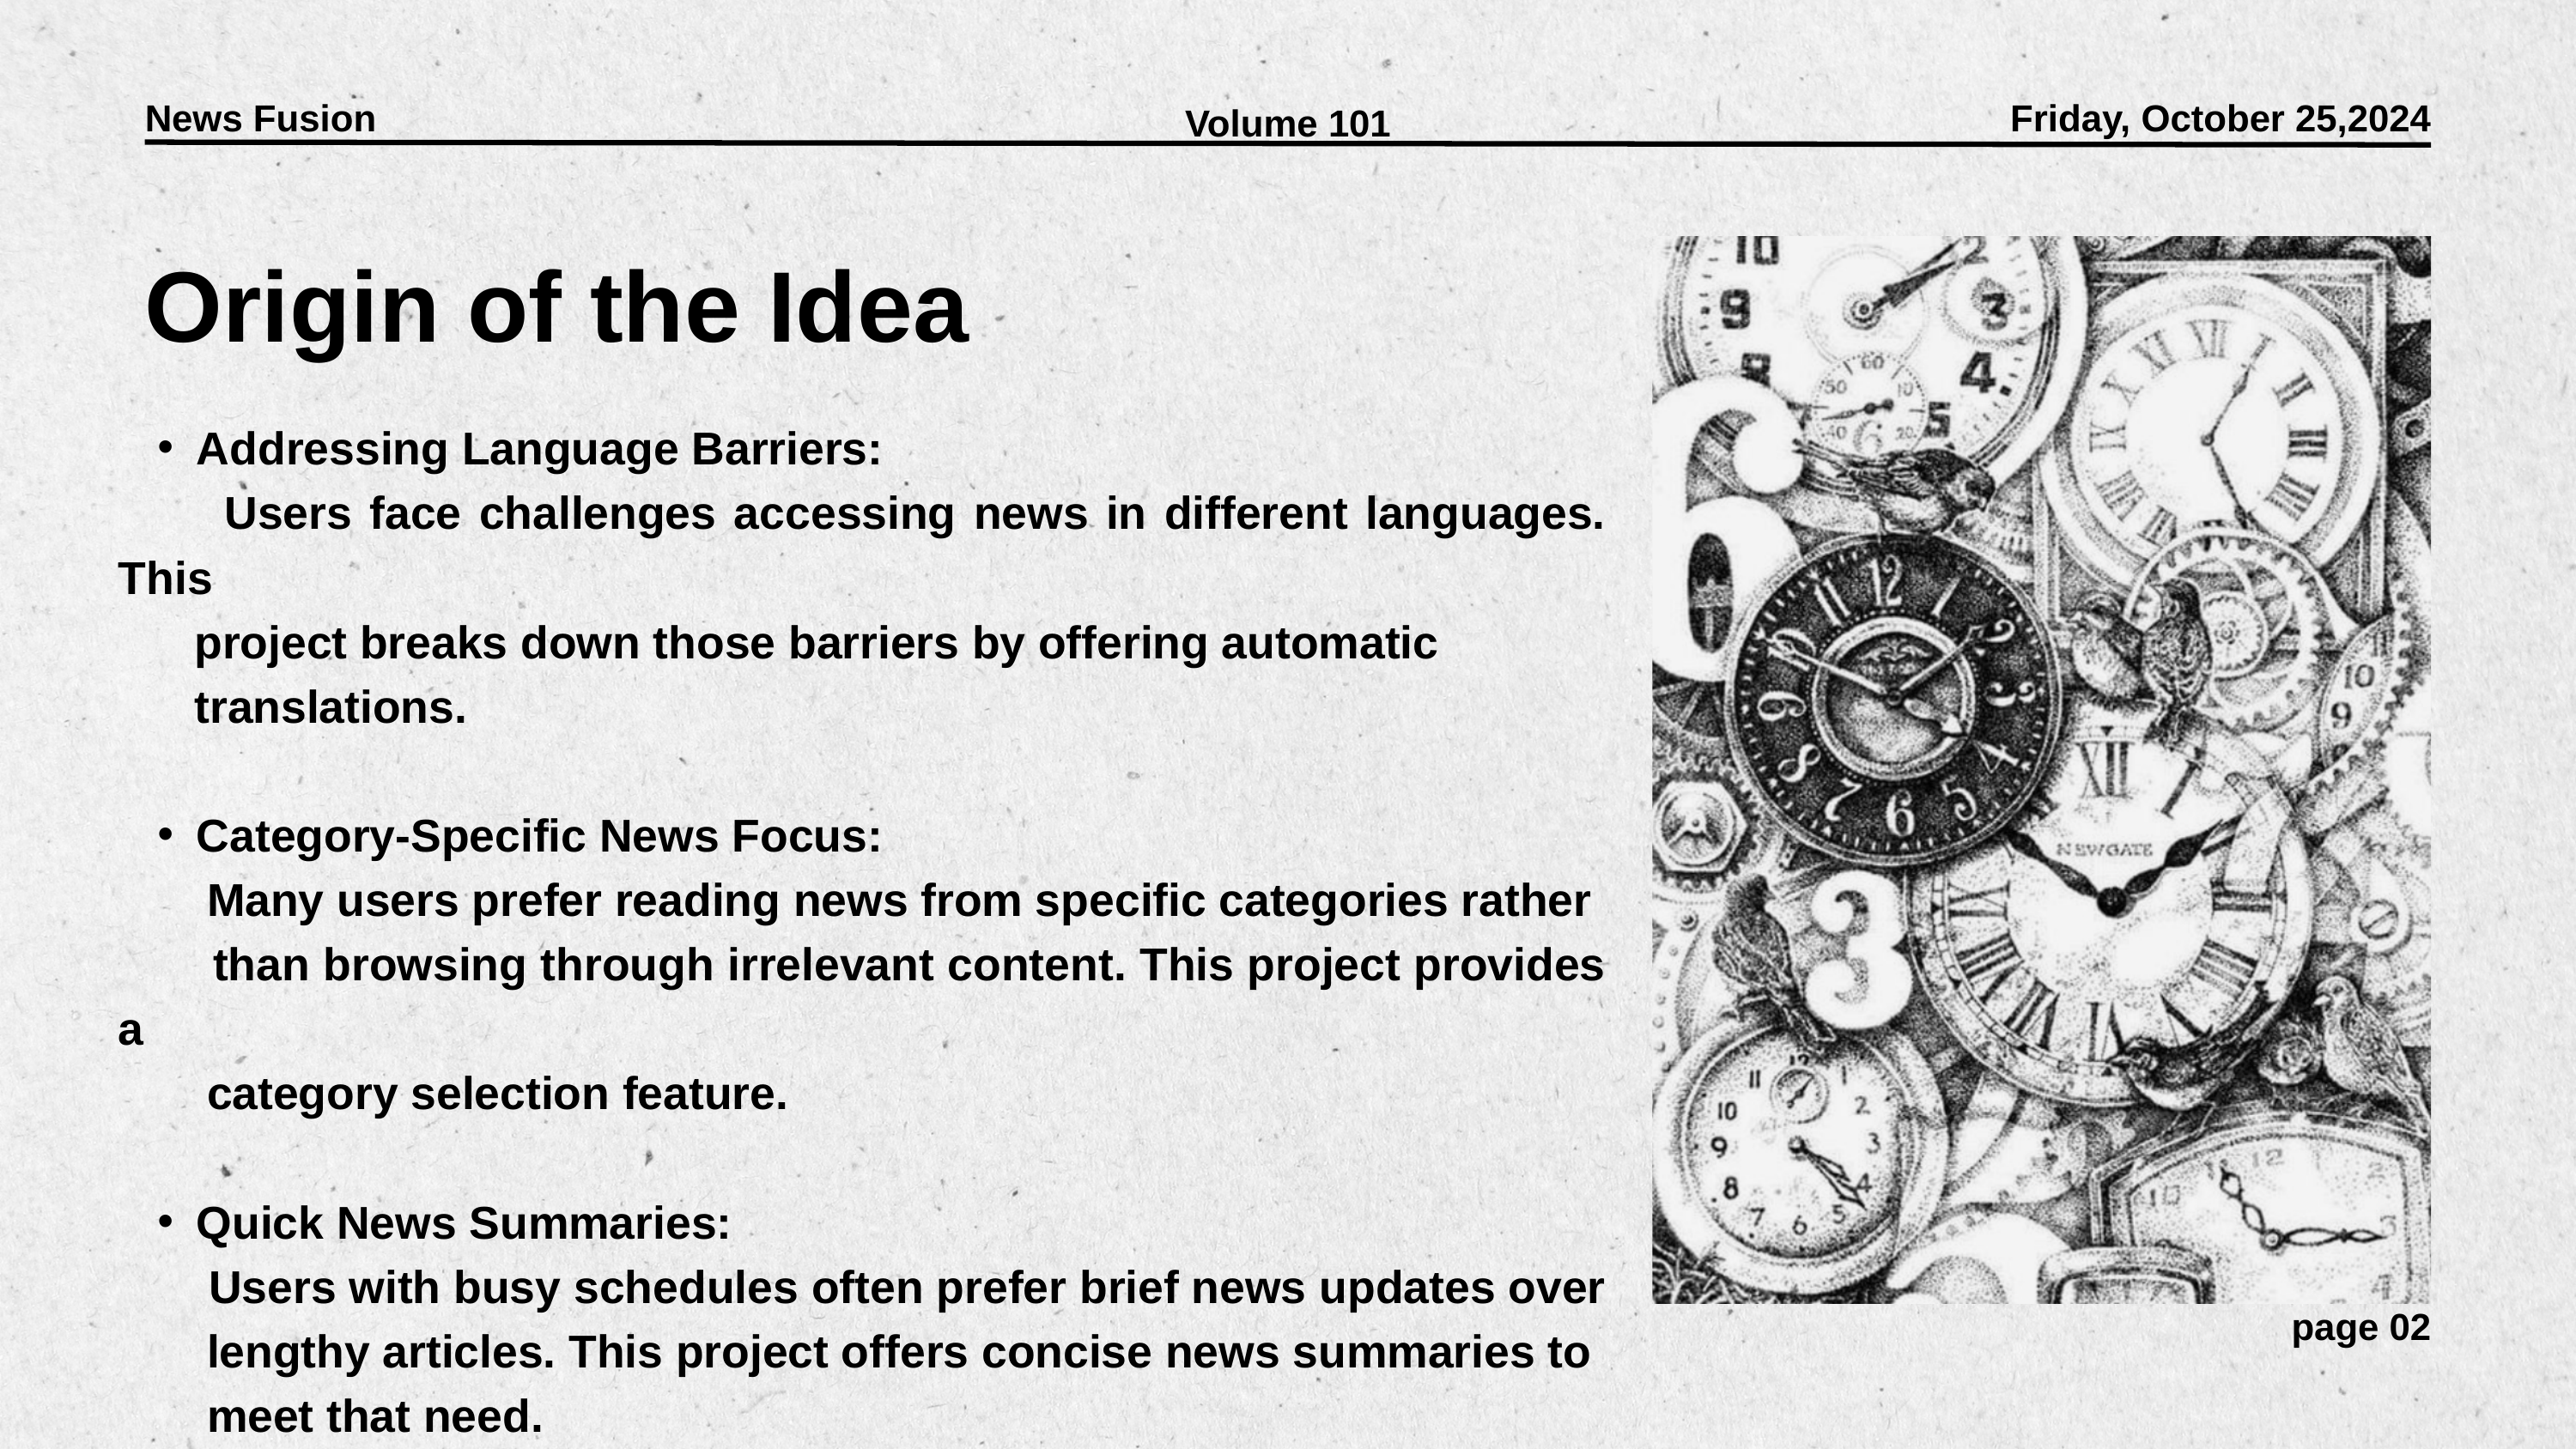

News Fusion
Friday, October 25,2024
Volume 101

Origin of the Idea

Addressing Language Barriers:
      Users face challenges accessing news in different languages. This
      project breaks down those barriers by offering automatic
      translations.

Category-Specific News Focus:
       Many users prefer reading news from specific categories rather
       than browsing through irrelevant content. This project provides a
       category selection feature.

Quick News Summaries:
       Users with busy schedules often prefer brief news updates over
       lengthy articles. This project offers concise news summaries to
       meet that need.

page 02